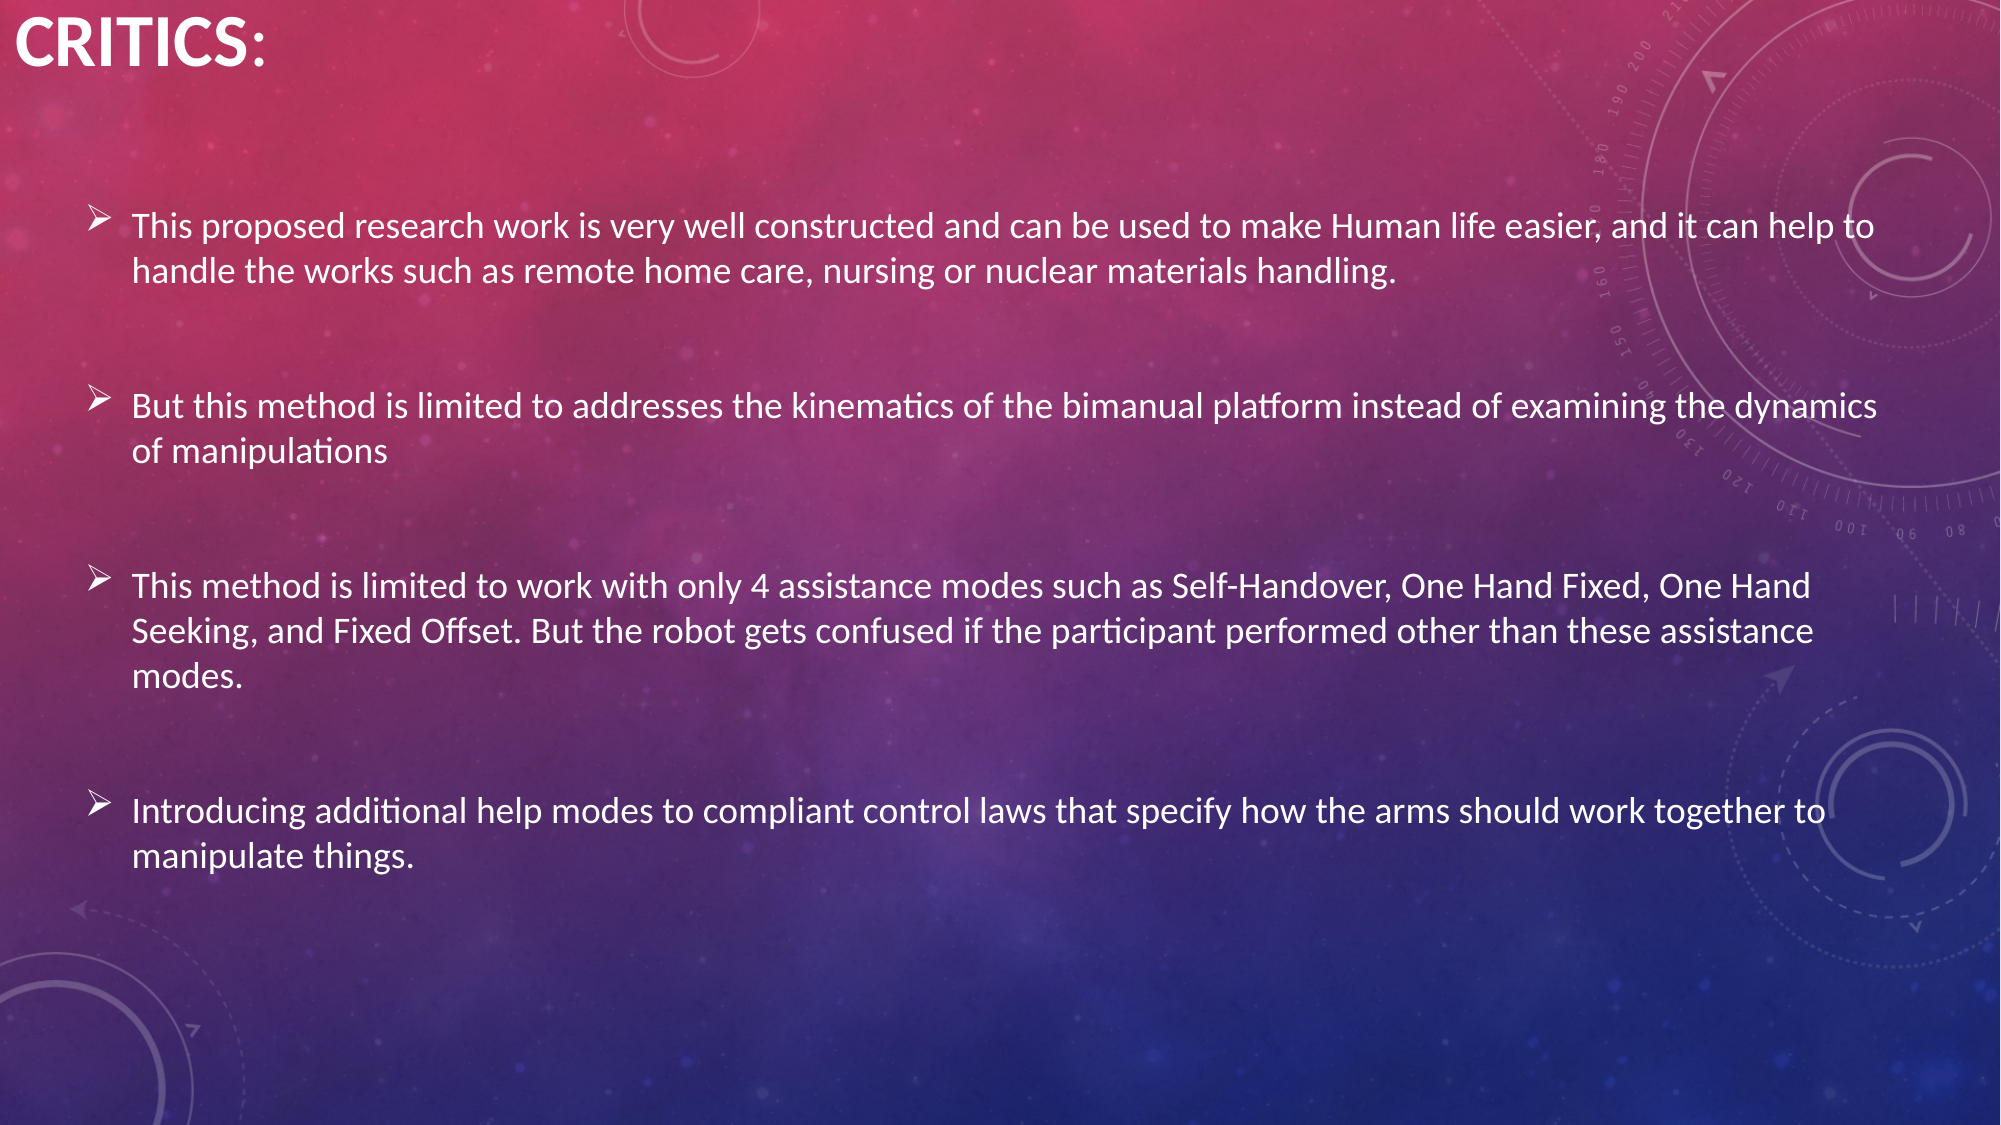

# CRITICS:
This proposed research work is very well constructed and can be used to make Human life easier, and it can help to handle the works such as remote home care, nursing or nuclear materials handling.

But this method is limited to addresses the kinematics of the bimanual platform instead of examining the dynamics of manipulations

This method is limited to work with only 4 assistance modes such as Self-Handover, One Hand Fixed, One Hand Seeking, and Fixed Offset. But the robot gets confused if the participant performed other than these assistance modes.

Introducing additional help modes to compliant control laws that specify how the arms should work together to manipulate things.